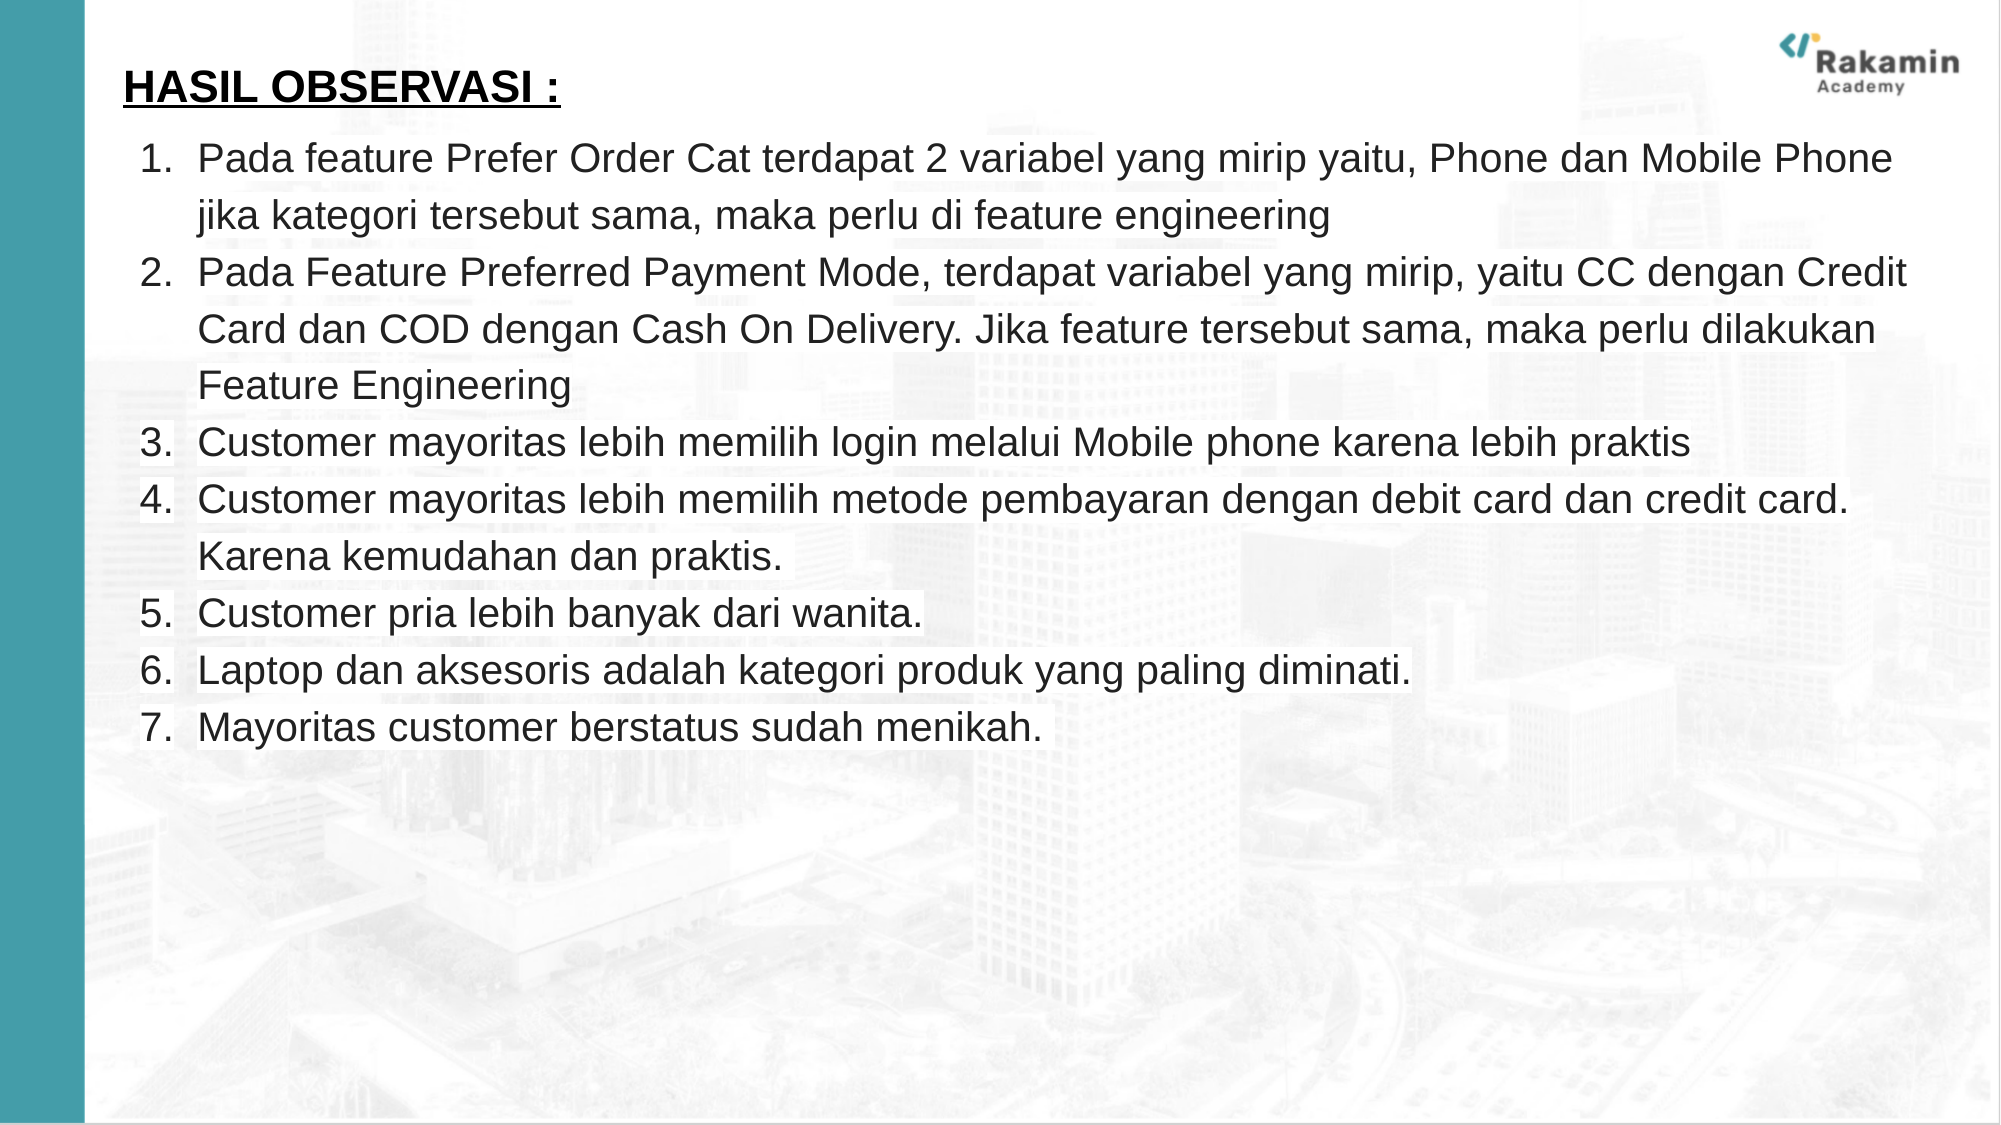

HASIL OBSERVASI :
Pada feature Prefer Order Cat terdapat 2 variabel yang mirip yaitu, Phone dan Mobile Phone jika kategori tersebut sama, maka perlu di feature engineering
Pada Feature Preferred Payment Mode, terdapat variabel yang mirip, yaitu CC dengan Credit Card dan COD dengan Cash On Delivery. Jika feature tersebut sama, maka perlu dilakukan Feature Engineering
Customer mayoritas lebih memilih login melalui Mobile phone karena lebih praktis
Customer mayoritas lebih memilih metode pembayaran dengan debit card dan credit card. Karena kemudahan dan praktis.
Customer pria lebih banyak dari wanita.
Laptop dan aksesoris adalah kategori produk yang paling diminati.
Mayoritas customer berstatus sudah menikah.